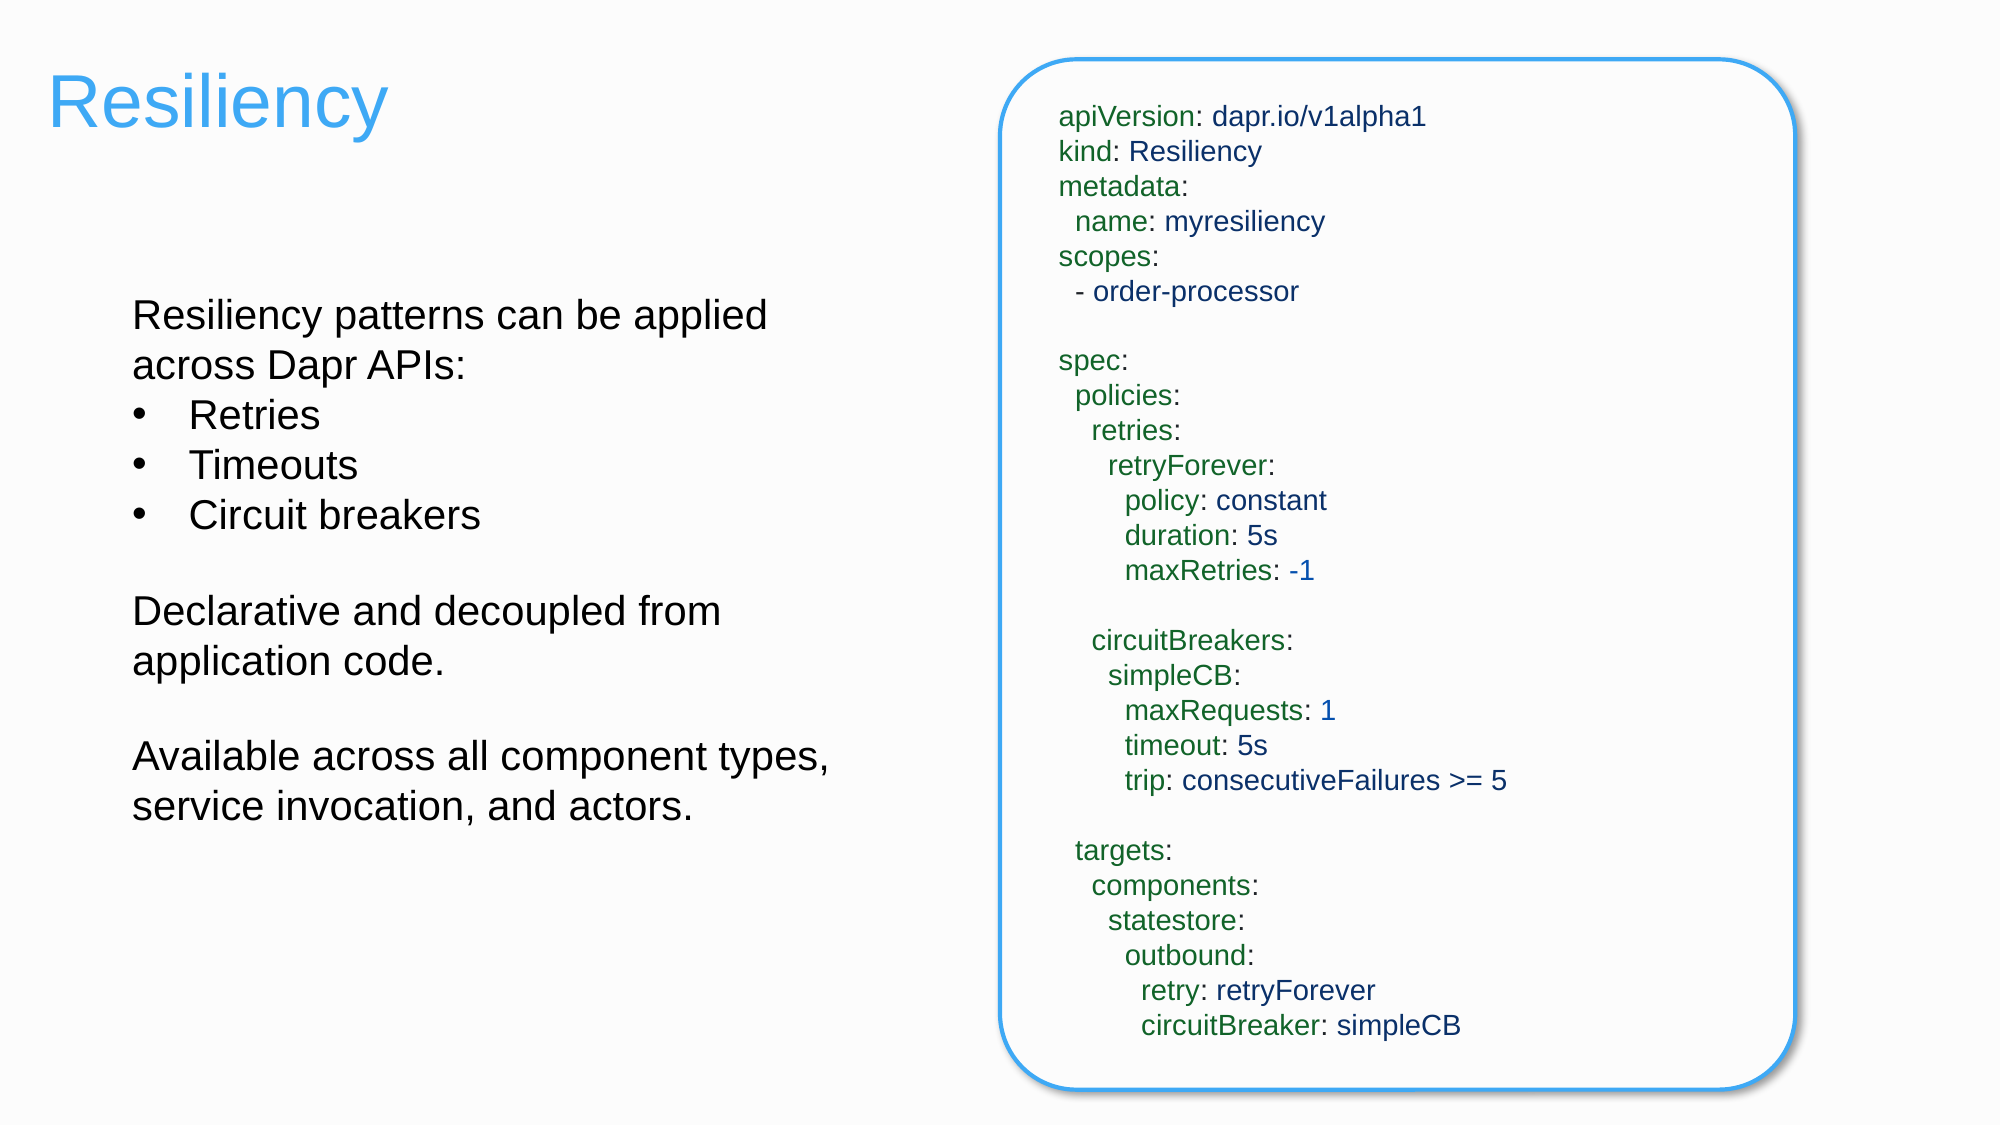

# Resiliency

apiVersion: dapr.io/v1alpha1
kind: Resiliency
metadata:
  name: myresiliency
scopes:
  - order-processor
spec:
  policies:
    retries:
      retryForever:
        policy: constant
        duration: 5s
        maxRetries: -1
    circuitBreakers:
      simpleCB:
        maxRequests: 1
        timeout: 5s
        trip: consecutiveFailures >= 5
  targets:
    components:
      statestore:
        outbound:
          retry: retryForever
          circuitBreaker: simpleCB
Resiliency patterns can be applied across Dapr APIs:
Retries
Timeouts
Circuit breakers
Declarative and decoupled from application code.
Available across all component types, service invocation, and actors.